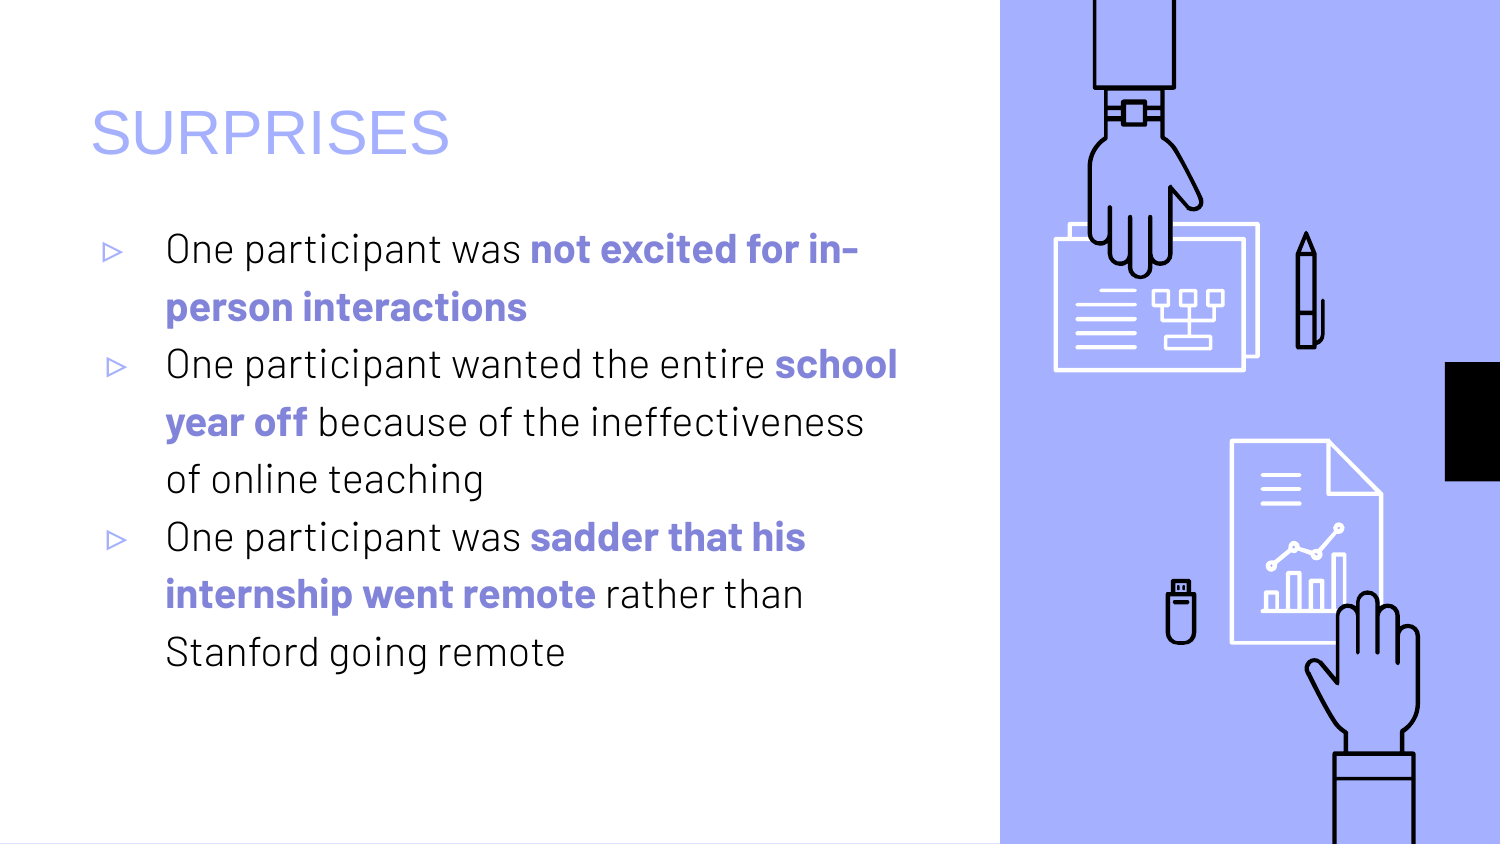

# SURPRISES
One participant was not excited for in-person interactions
One participant wanted the entire school year off because of the ineffectiveness of online teaching
One participant was sadder that his internship went remote rather than Stanford going remote